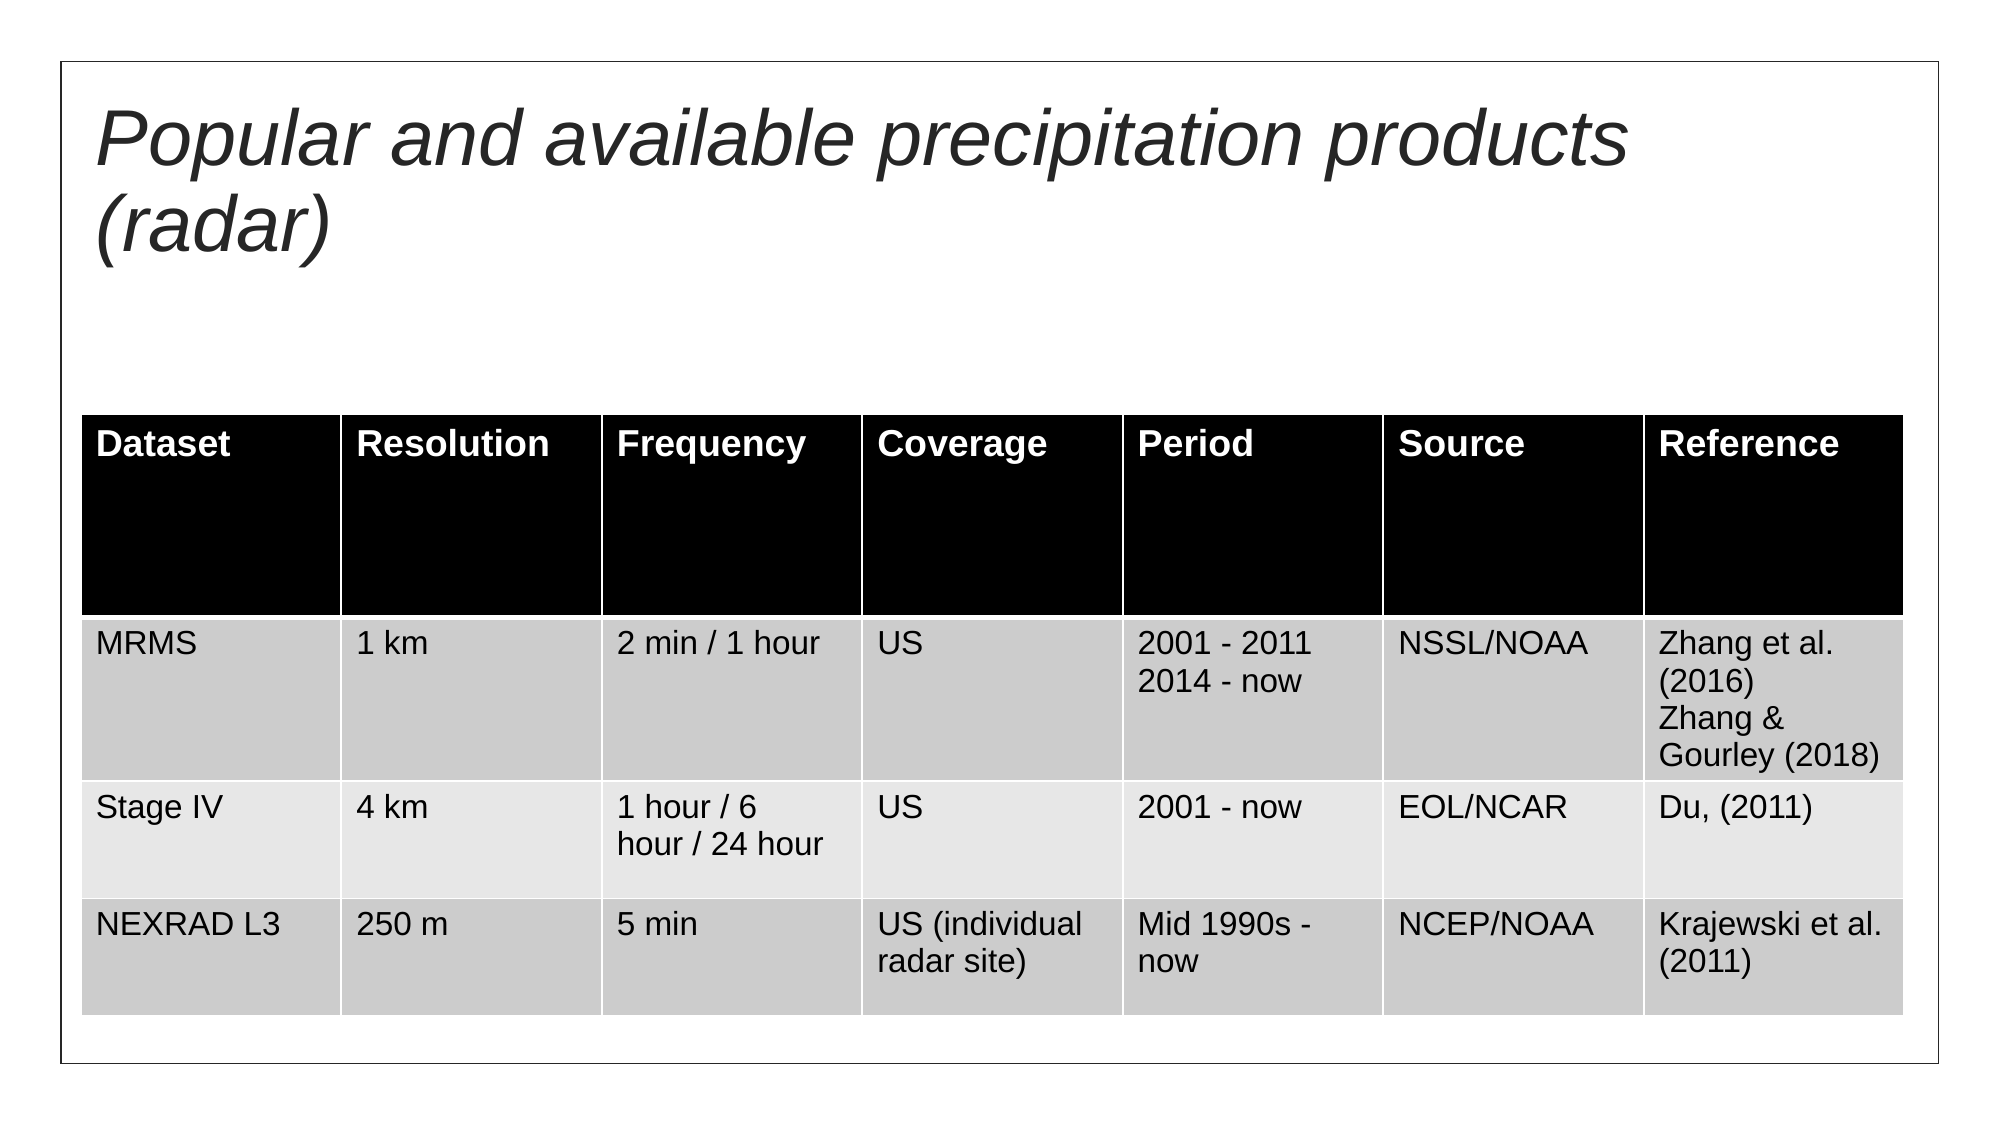

# Popular and available precipitation products (radar)
| Dataset | Resolution | Frequency | Coverage | Period | Source | Reference |
| --- | --- | --- | --- | --- | --- | --- |
| MRMS | 1 km | 2 min / 1 hour | US | 2001 - 2011 2014 - now | NSSL/NOAA | Zhang et al. (2016) Zhang & Gourley (2018) |
| Stage IV | 4 km | 1 hour / 6 hour / 24 hour | US | 2001 - now | EOL/NCAR | Du, (2011) |
| NEXRAD L3 | 250 m | 5 min | US (individual radar site) | Mid 1990s - now | NCEP/NOAA | Krajewski et al. (2011) |